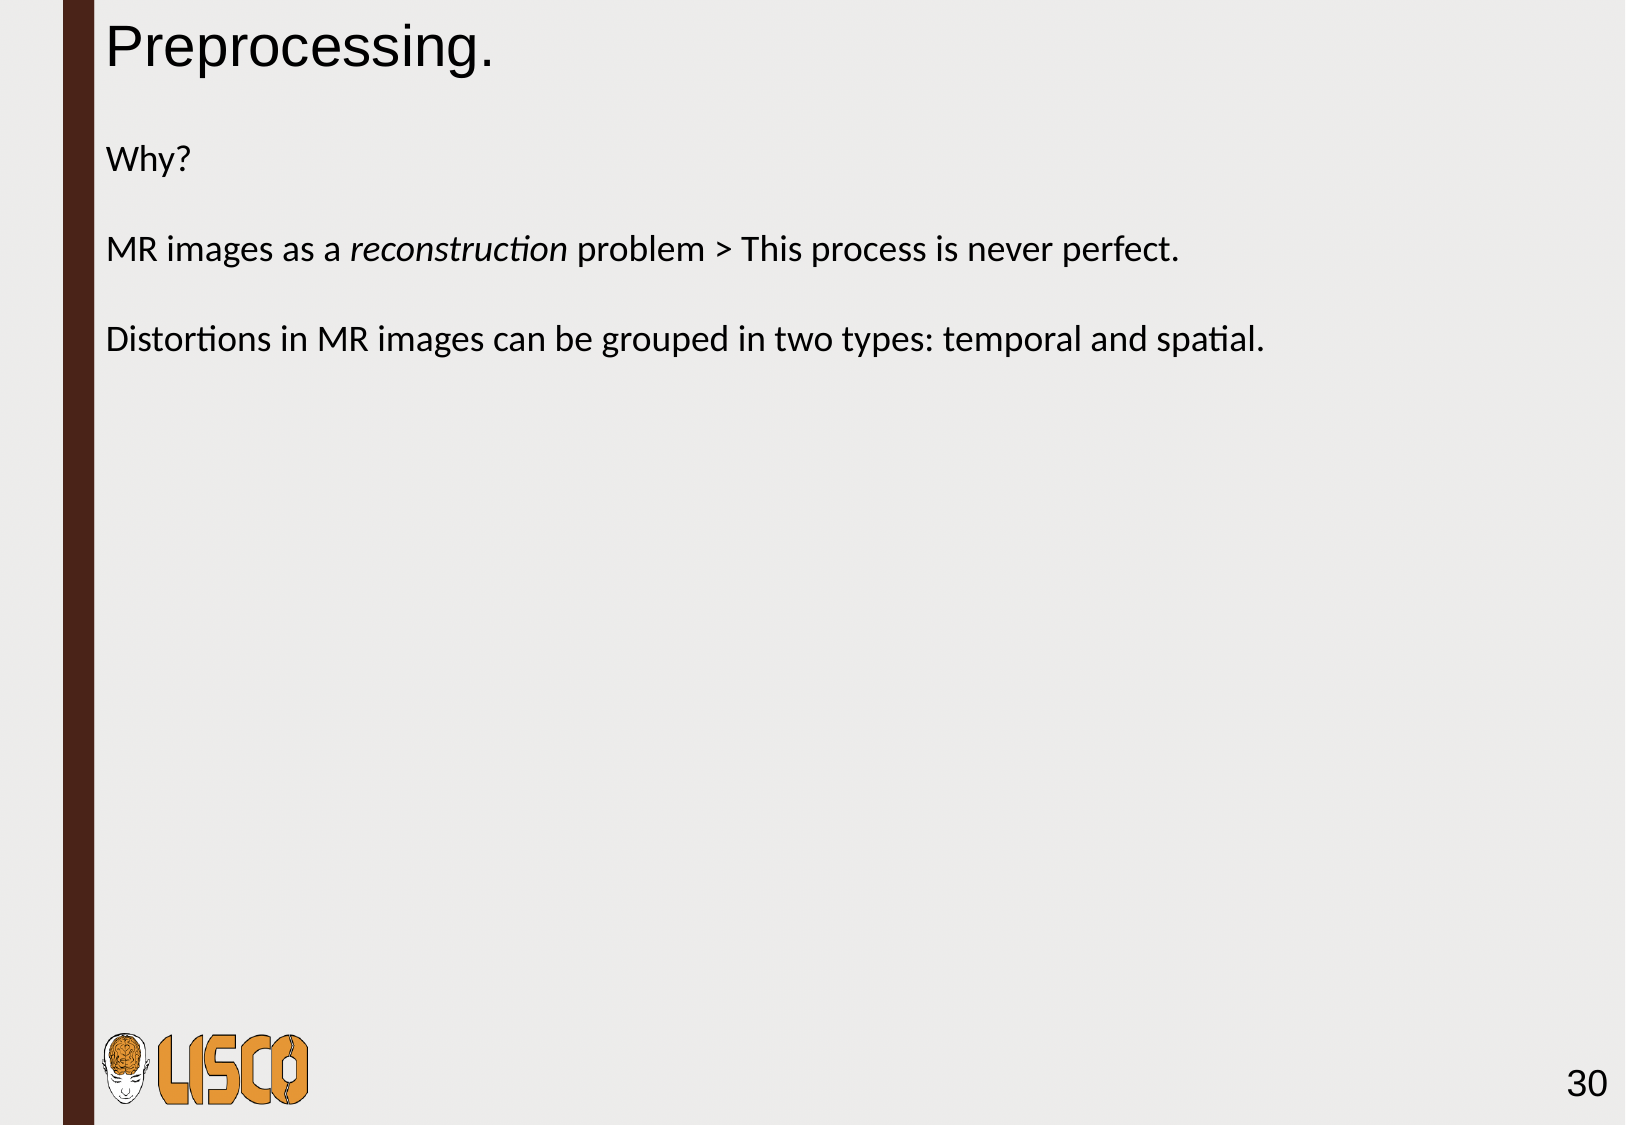

Preprocessing.
Why?

MR images as a reconstruction problem > This process is never perfect.

Distortions in MR images can be grouped in two types: temporal and spatial.
30